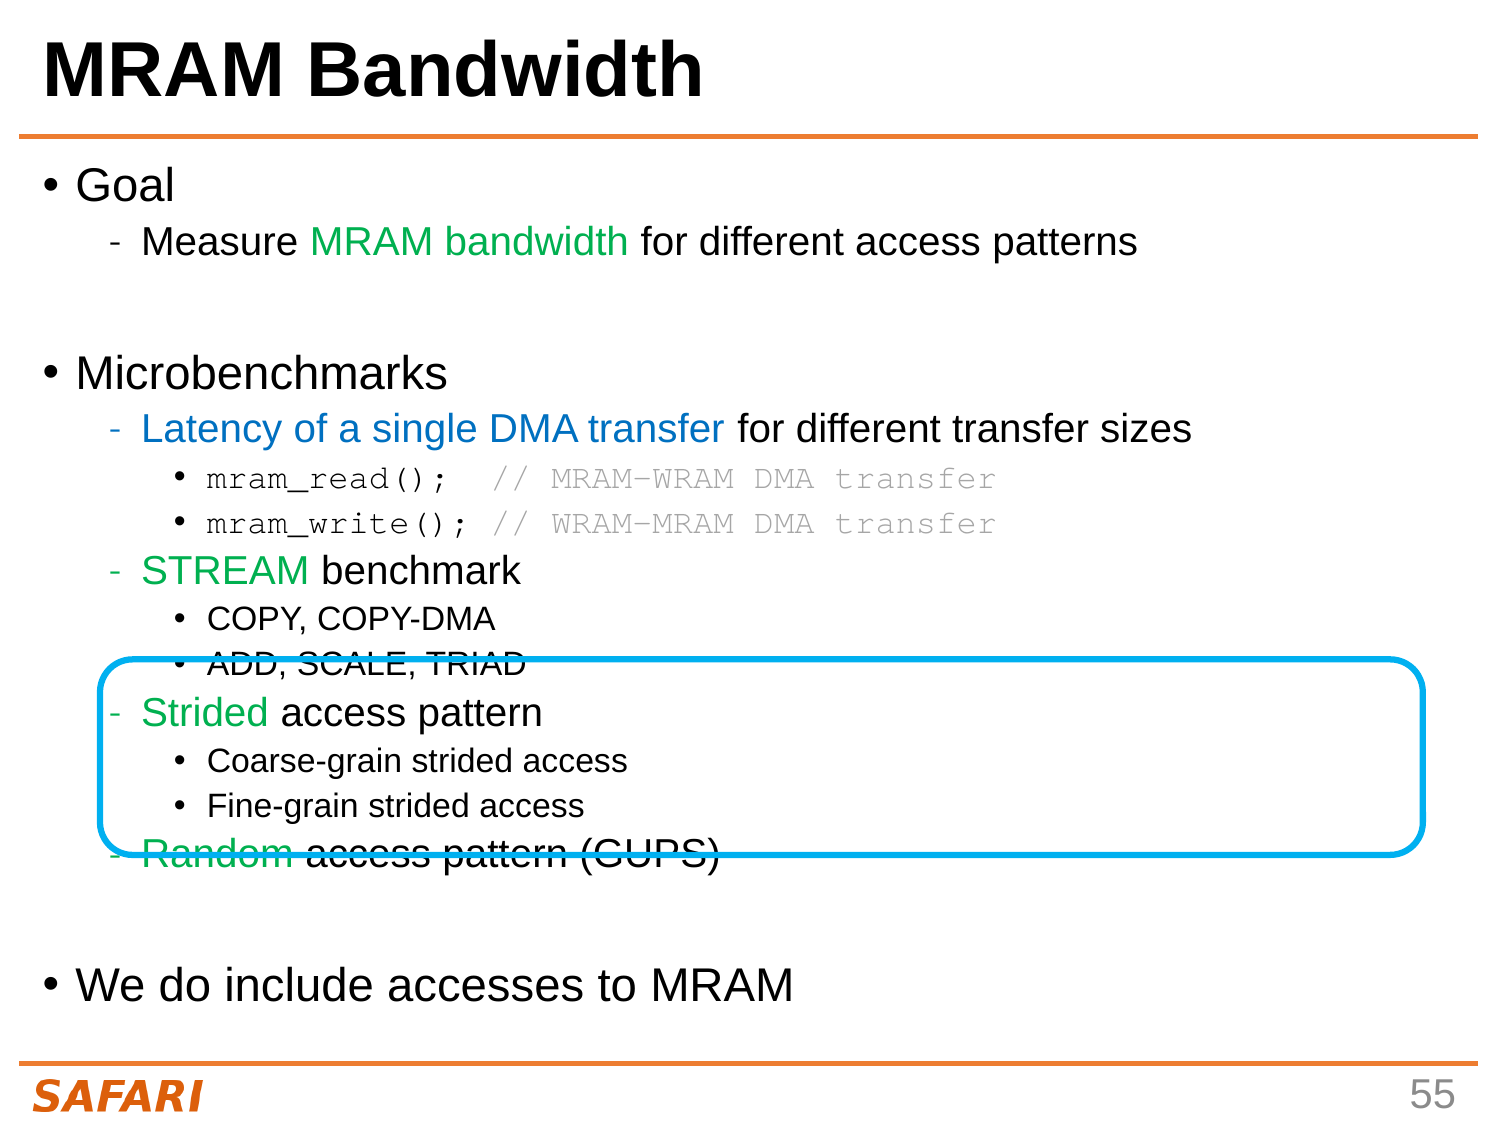

# MRAM Bandwidth
Goal
Measure MRAM bandwidth for different access patterns

Microbenchmarks
Latency of a single DMA transfer for different transfer sizes
mram_read();  // MRAM-WRAM DMA transfer
mram_write(); // WRAM-MRAM DMA transfer
STREAM benchmark
COPY, COPY-DMA
ADD, SCALE, TRIAD
Strided access pattern
Coarse-grain strided access
Fine-grain strided access
Random access pattern (GUPS)

We do include accesses to MRAM